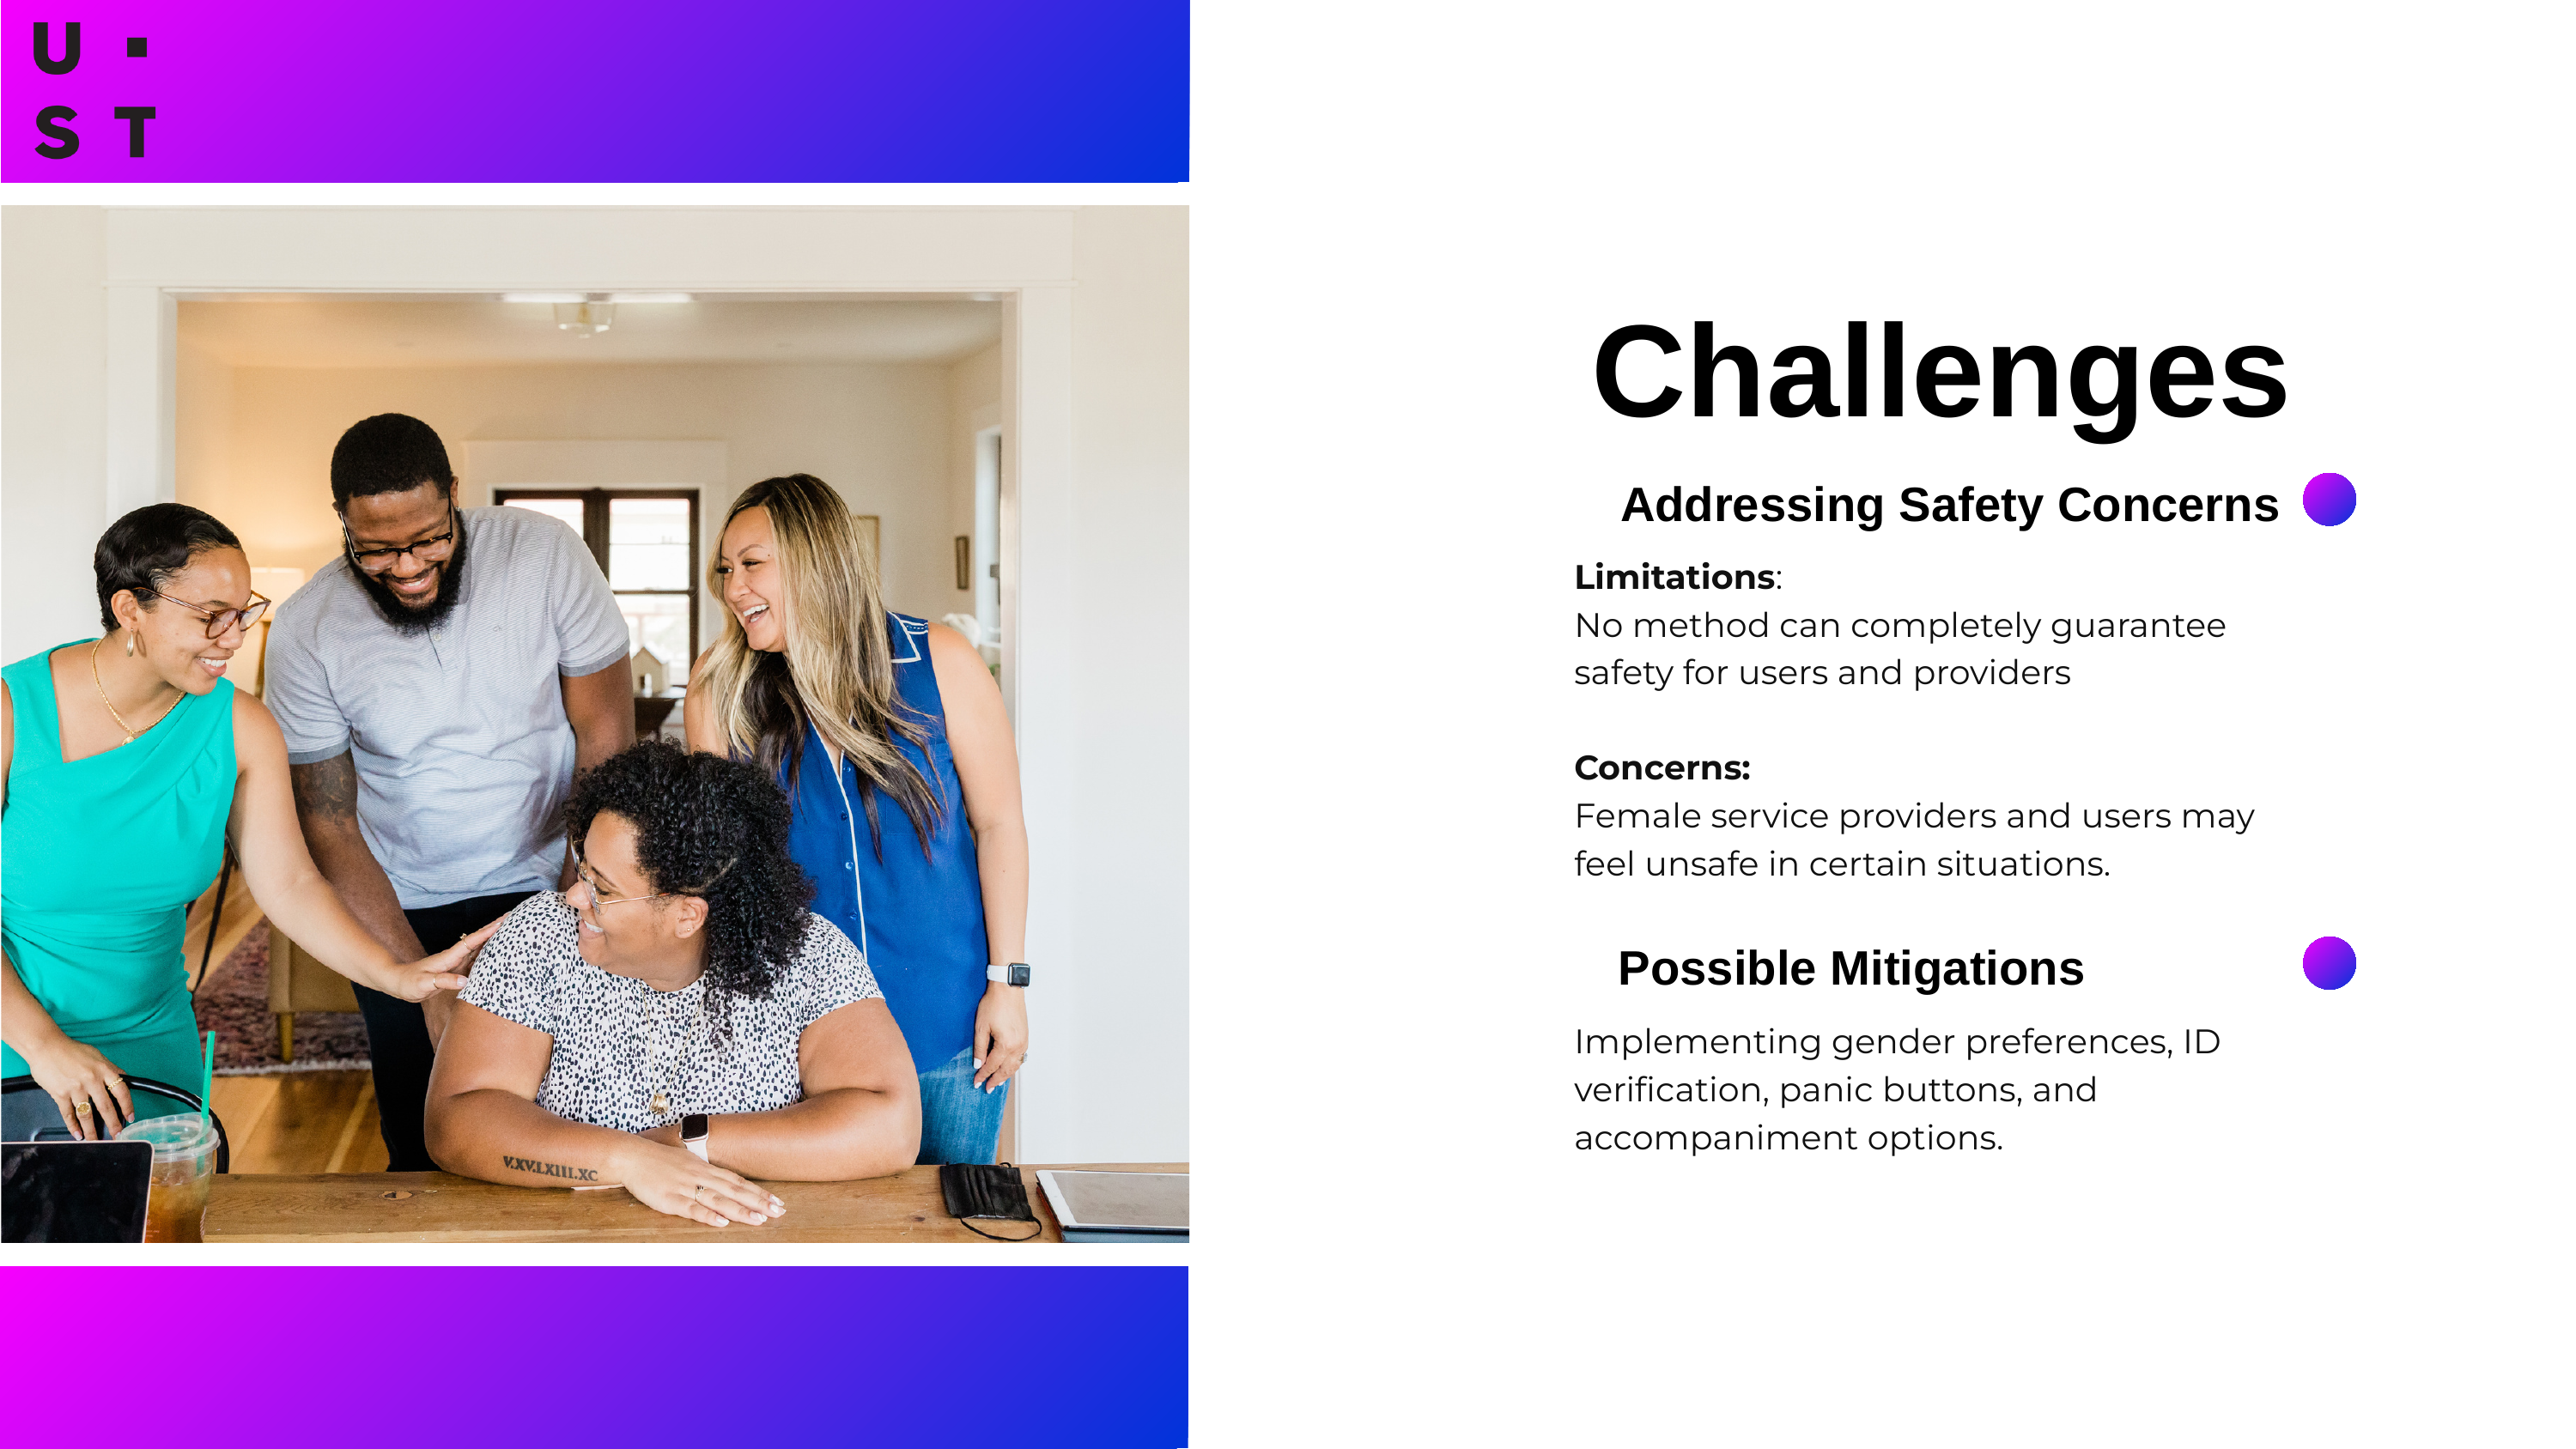

Challenges
Addressing Safety Concerns

Limitations:
No method can completely guarantee safety for users and providers

Concerns:
Female service providers and users may feel unsafe in certain situations.
Possible Mitigations

Implementing gender preferences, ID verification, panic buttons, and accompaniment options.